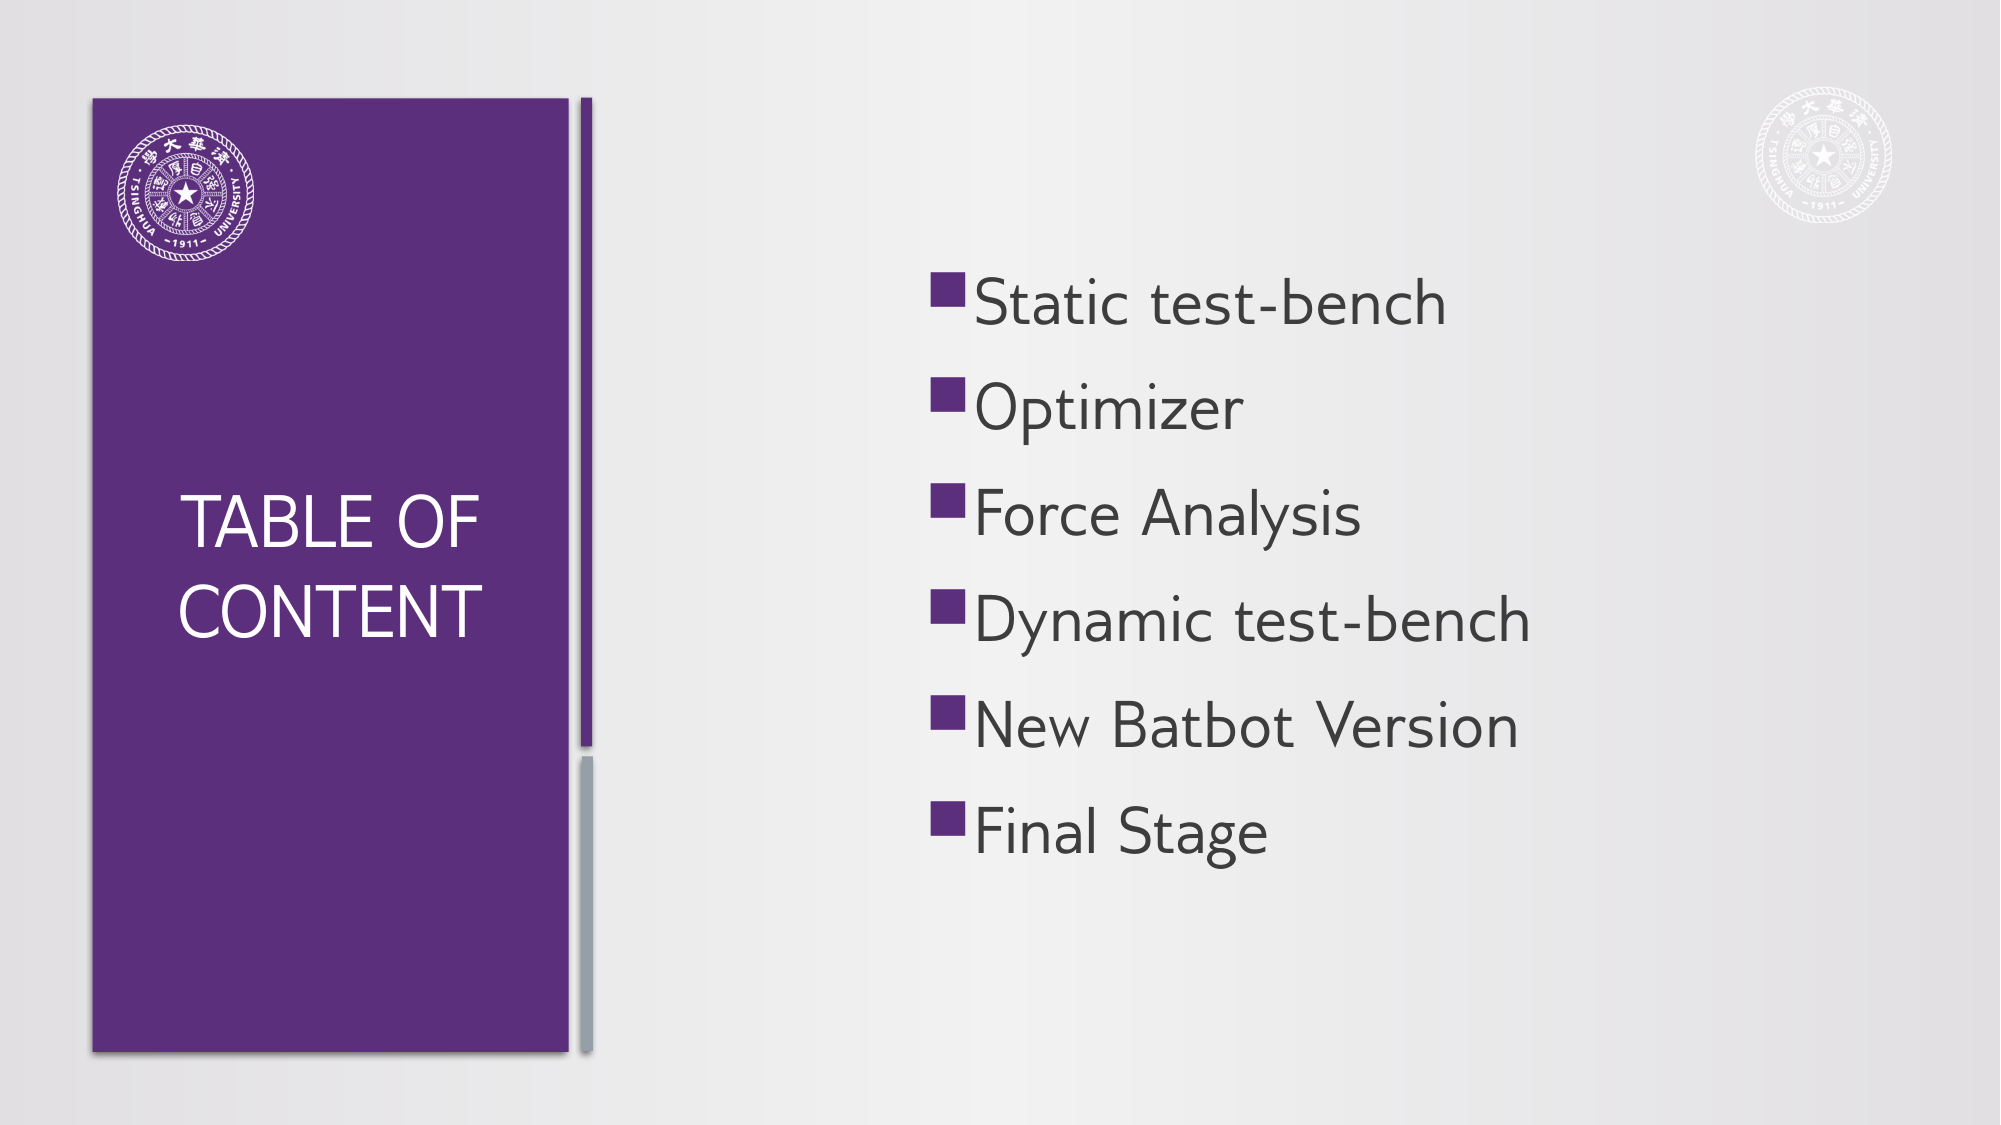

Static test-bench
Optimizer
Force Analysis
Dynamic test-bench
New Batbot Version
Final Stage
# TABLE OF CONTENT